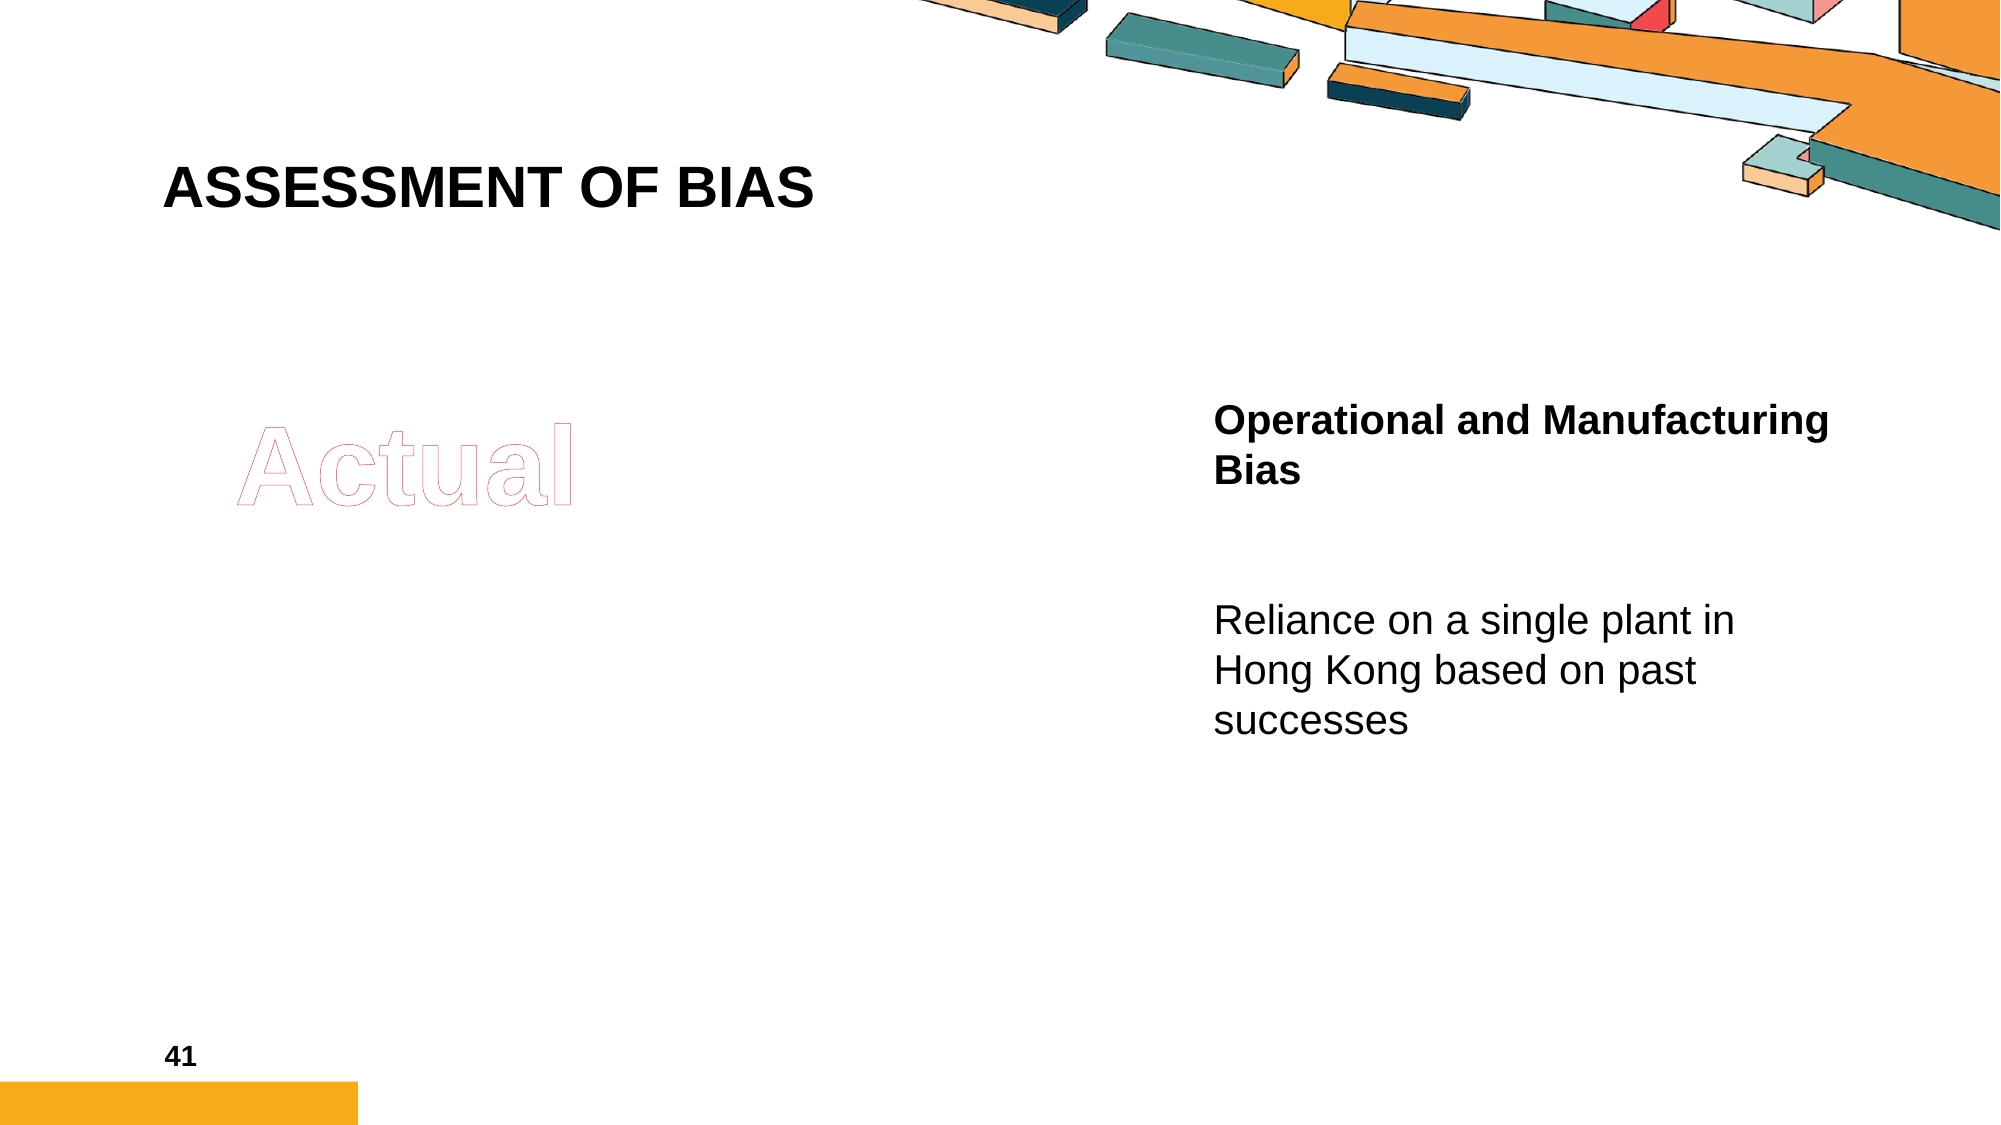

# Assessment of bias
Actual
Operational and Manufacturing Bias

Reliance on a single plant in Hong Kong based on past successes
41